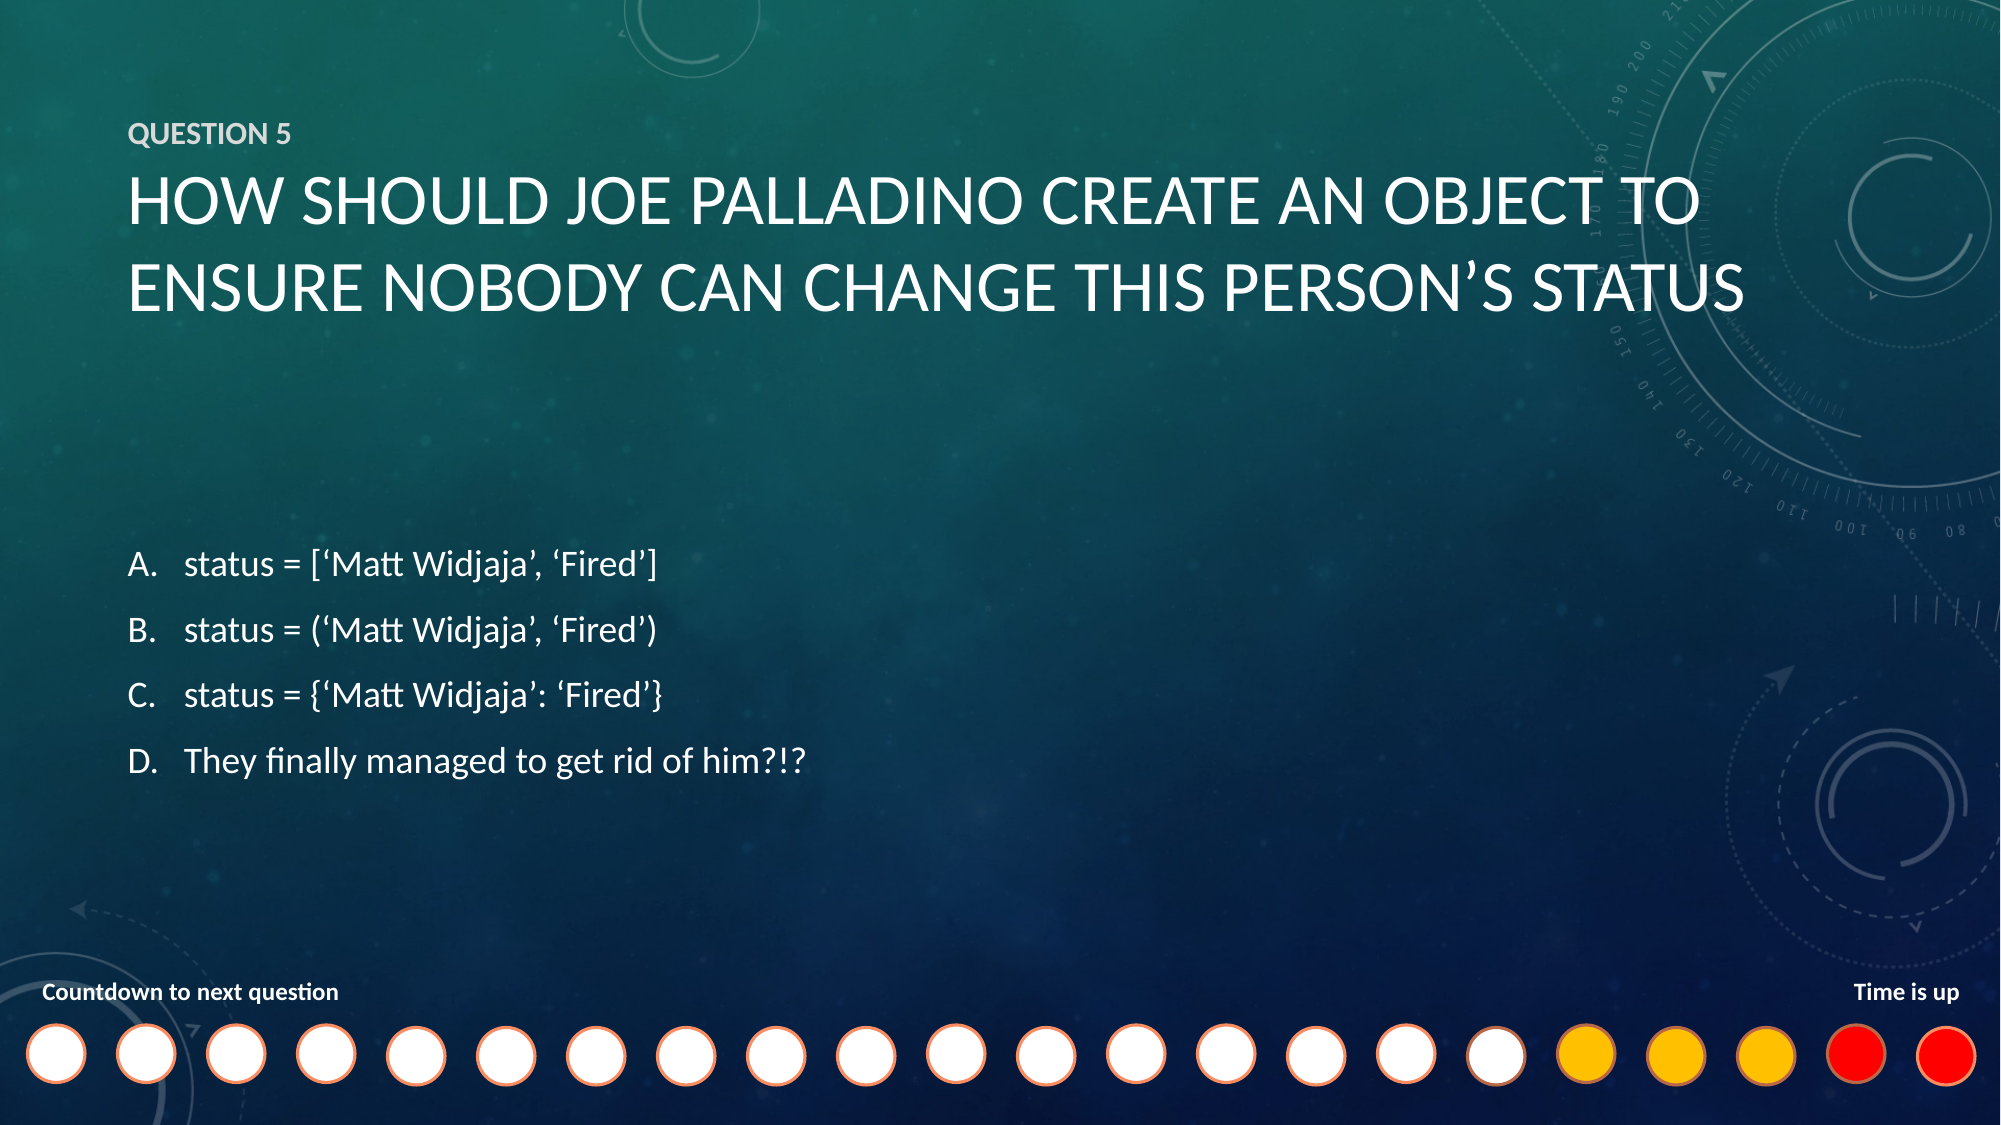

# Question 5 How should joe palladino create an object to ensure nobody can change this person’s status
status = [‘Matt Widjaja’, ‘Fired’]
status = (‘Matt Widjaja’, ‘Fired’)
status = {‘Matt Widjaja’: ‘Fired’}
They finally managed to get rid of him?!?
Countdown to next question
Time is up